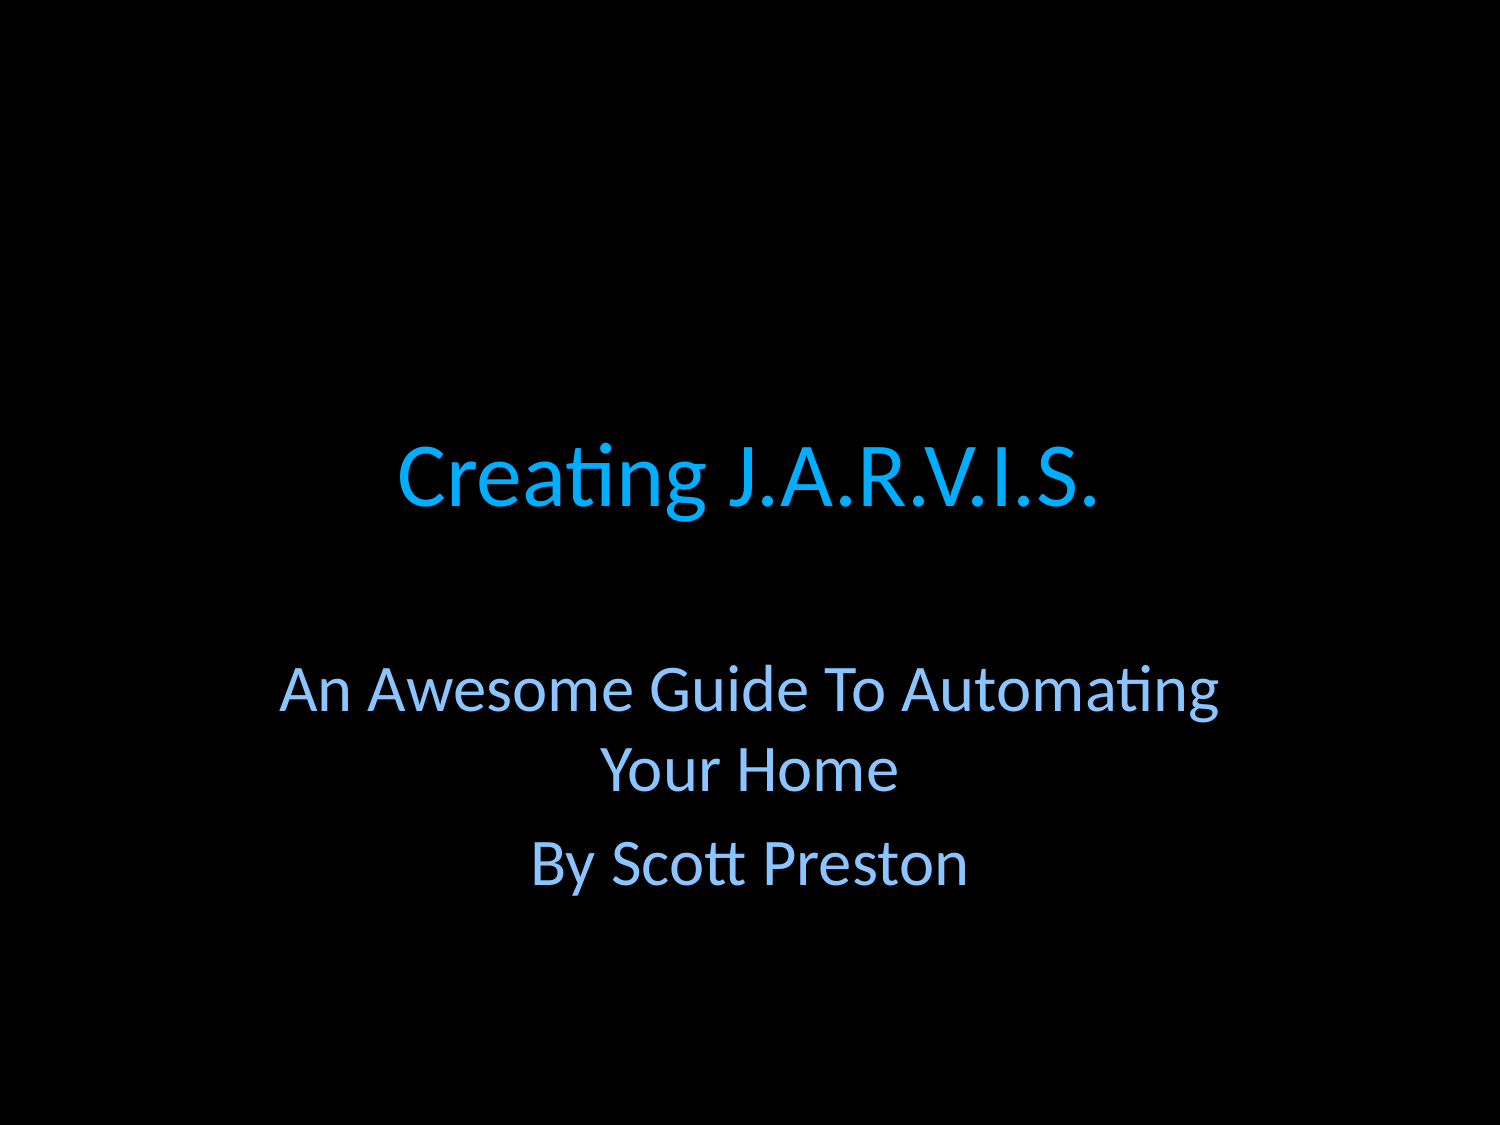

# Creating J.A.R.V.I.S.
An Awesome Guide To Automating Your Home
By Scott Preston